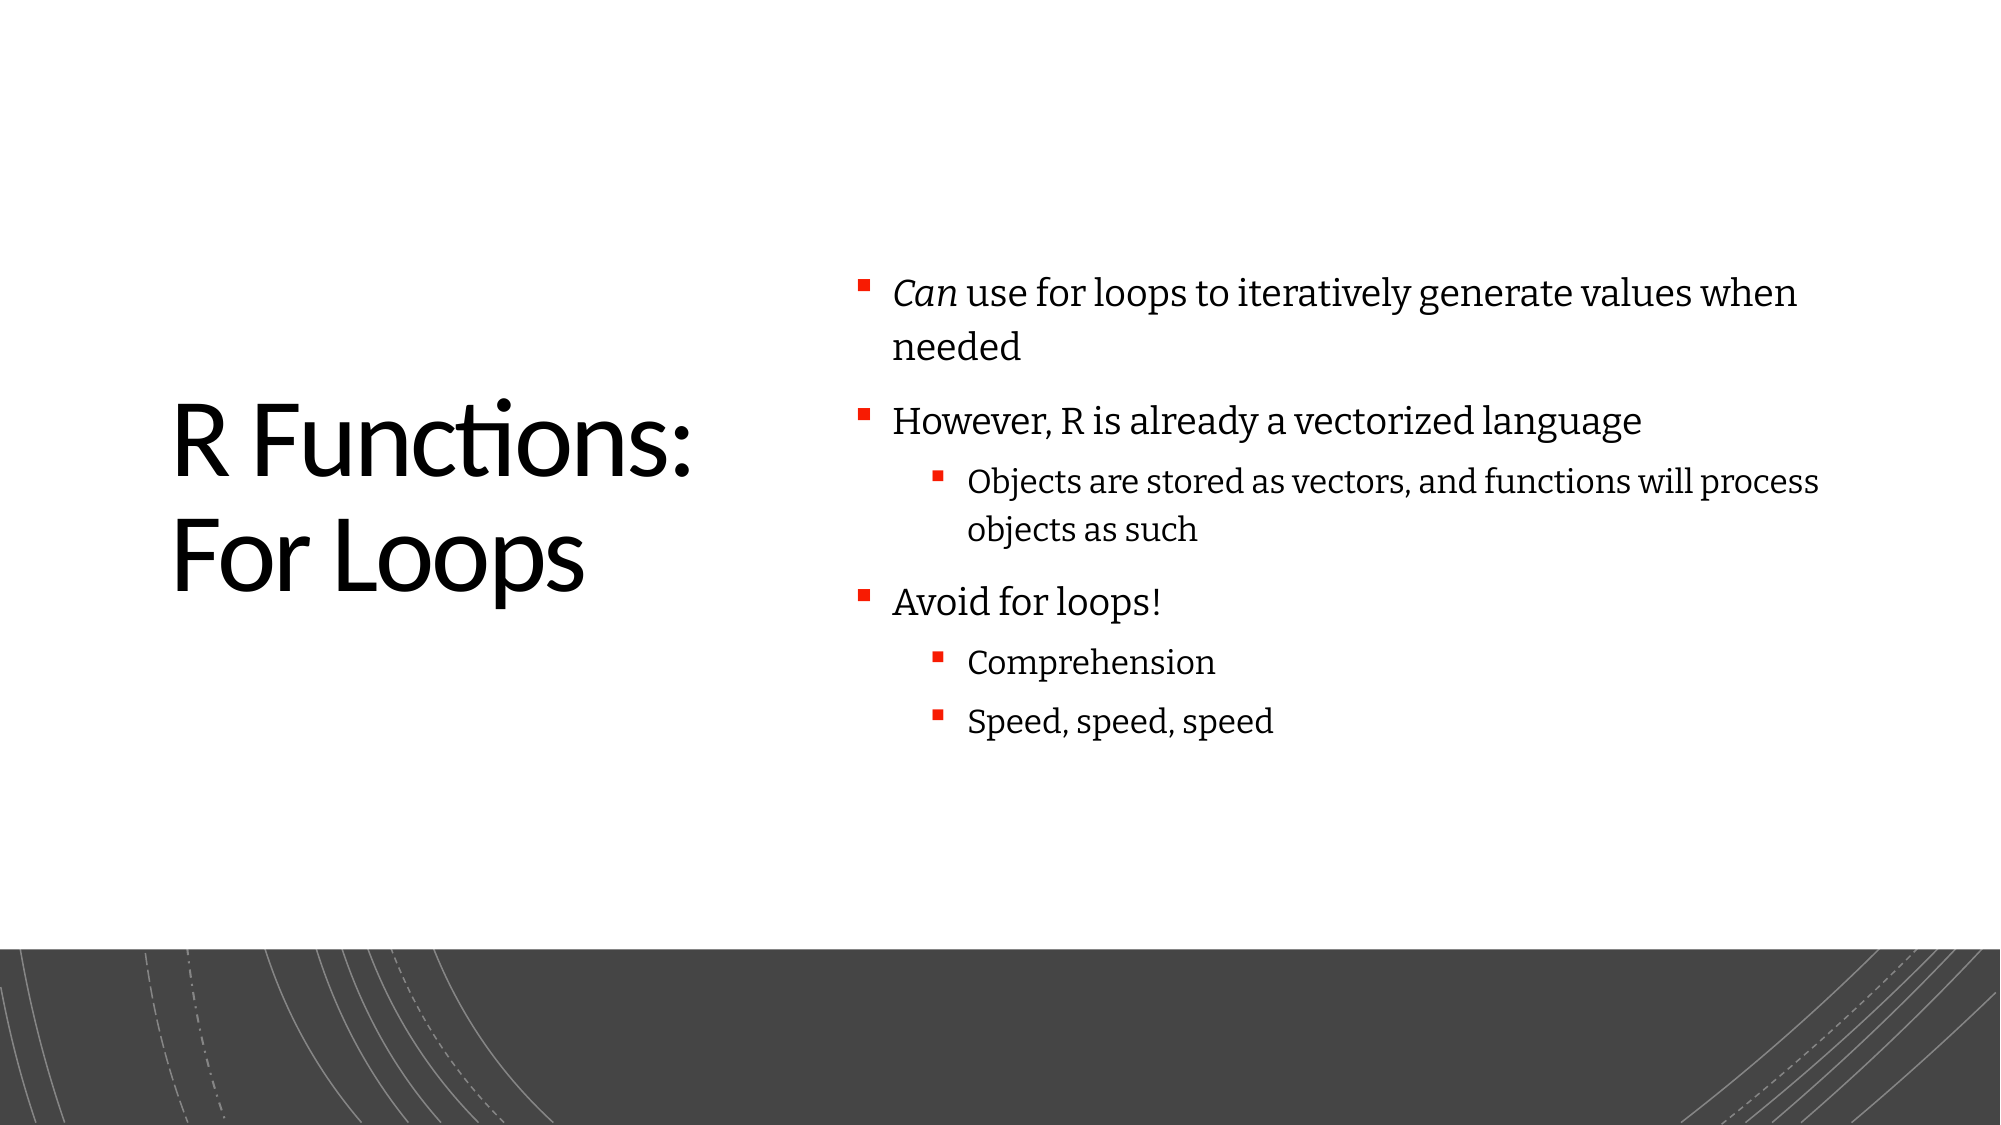

33
# R Functions: For Loops
Can use for loops to iteratively generate values when needed
However, R is already a vectorized language
Objects are stored as vectors, and functions will process objects as such
Avoid for loops!
Comprehension
Speed, speed, speed